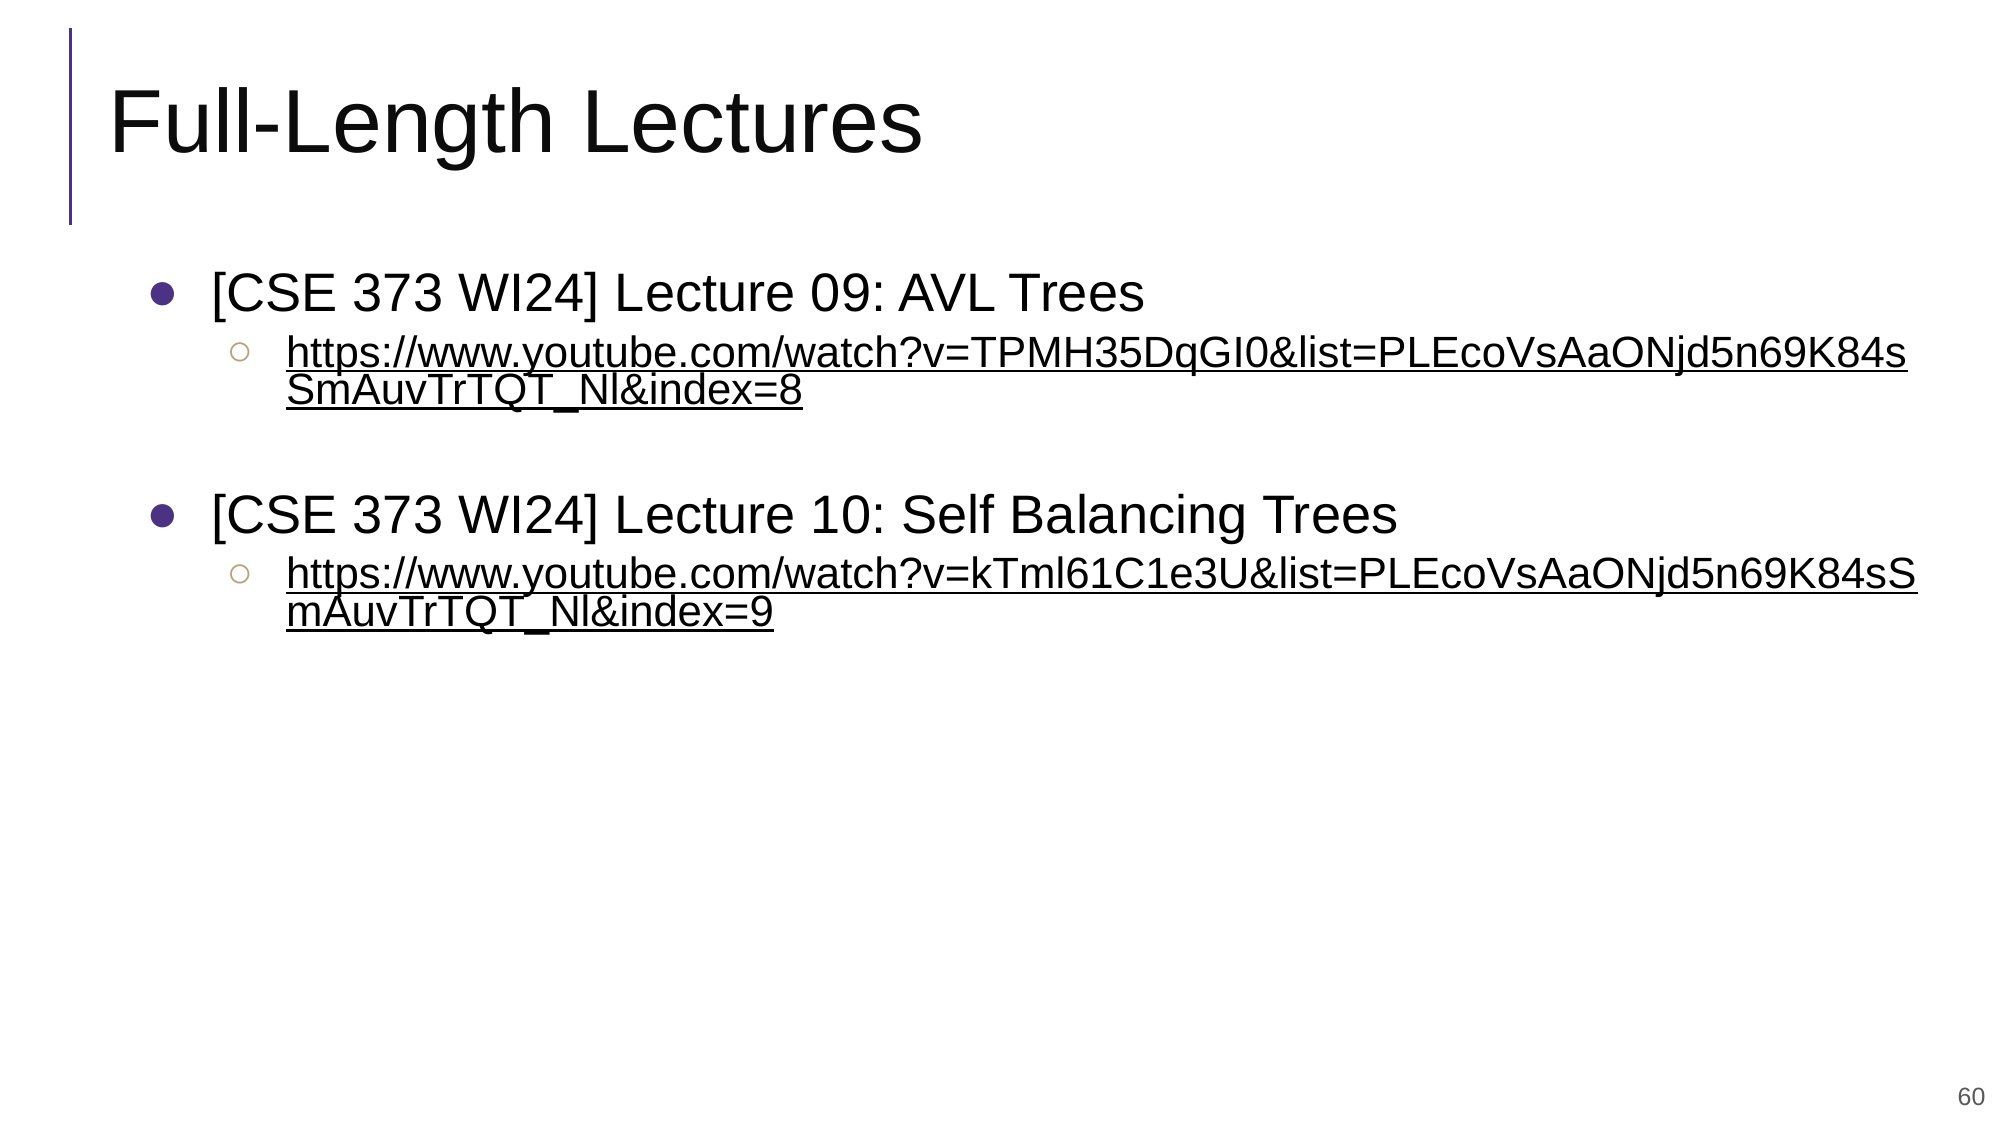

# Full-Length Lectures
[CSE 373 WI24] Lecture 09: AVL Trees
https://www.youtube.com/watch?v=TPMH35DqGI0&list=PLEcoVsAaONjd5n69K84sSmAuvTrTQT_Nl&index=8
[CSE 373 WI24] Lecture 10: Self Balancing Trees
https://www.youtube.com/watch?v=kTml61C1e3U&list=PLEcoVsAaONjd5n69K84sSmAuvTrTQT_Nl&index=9